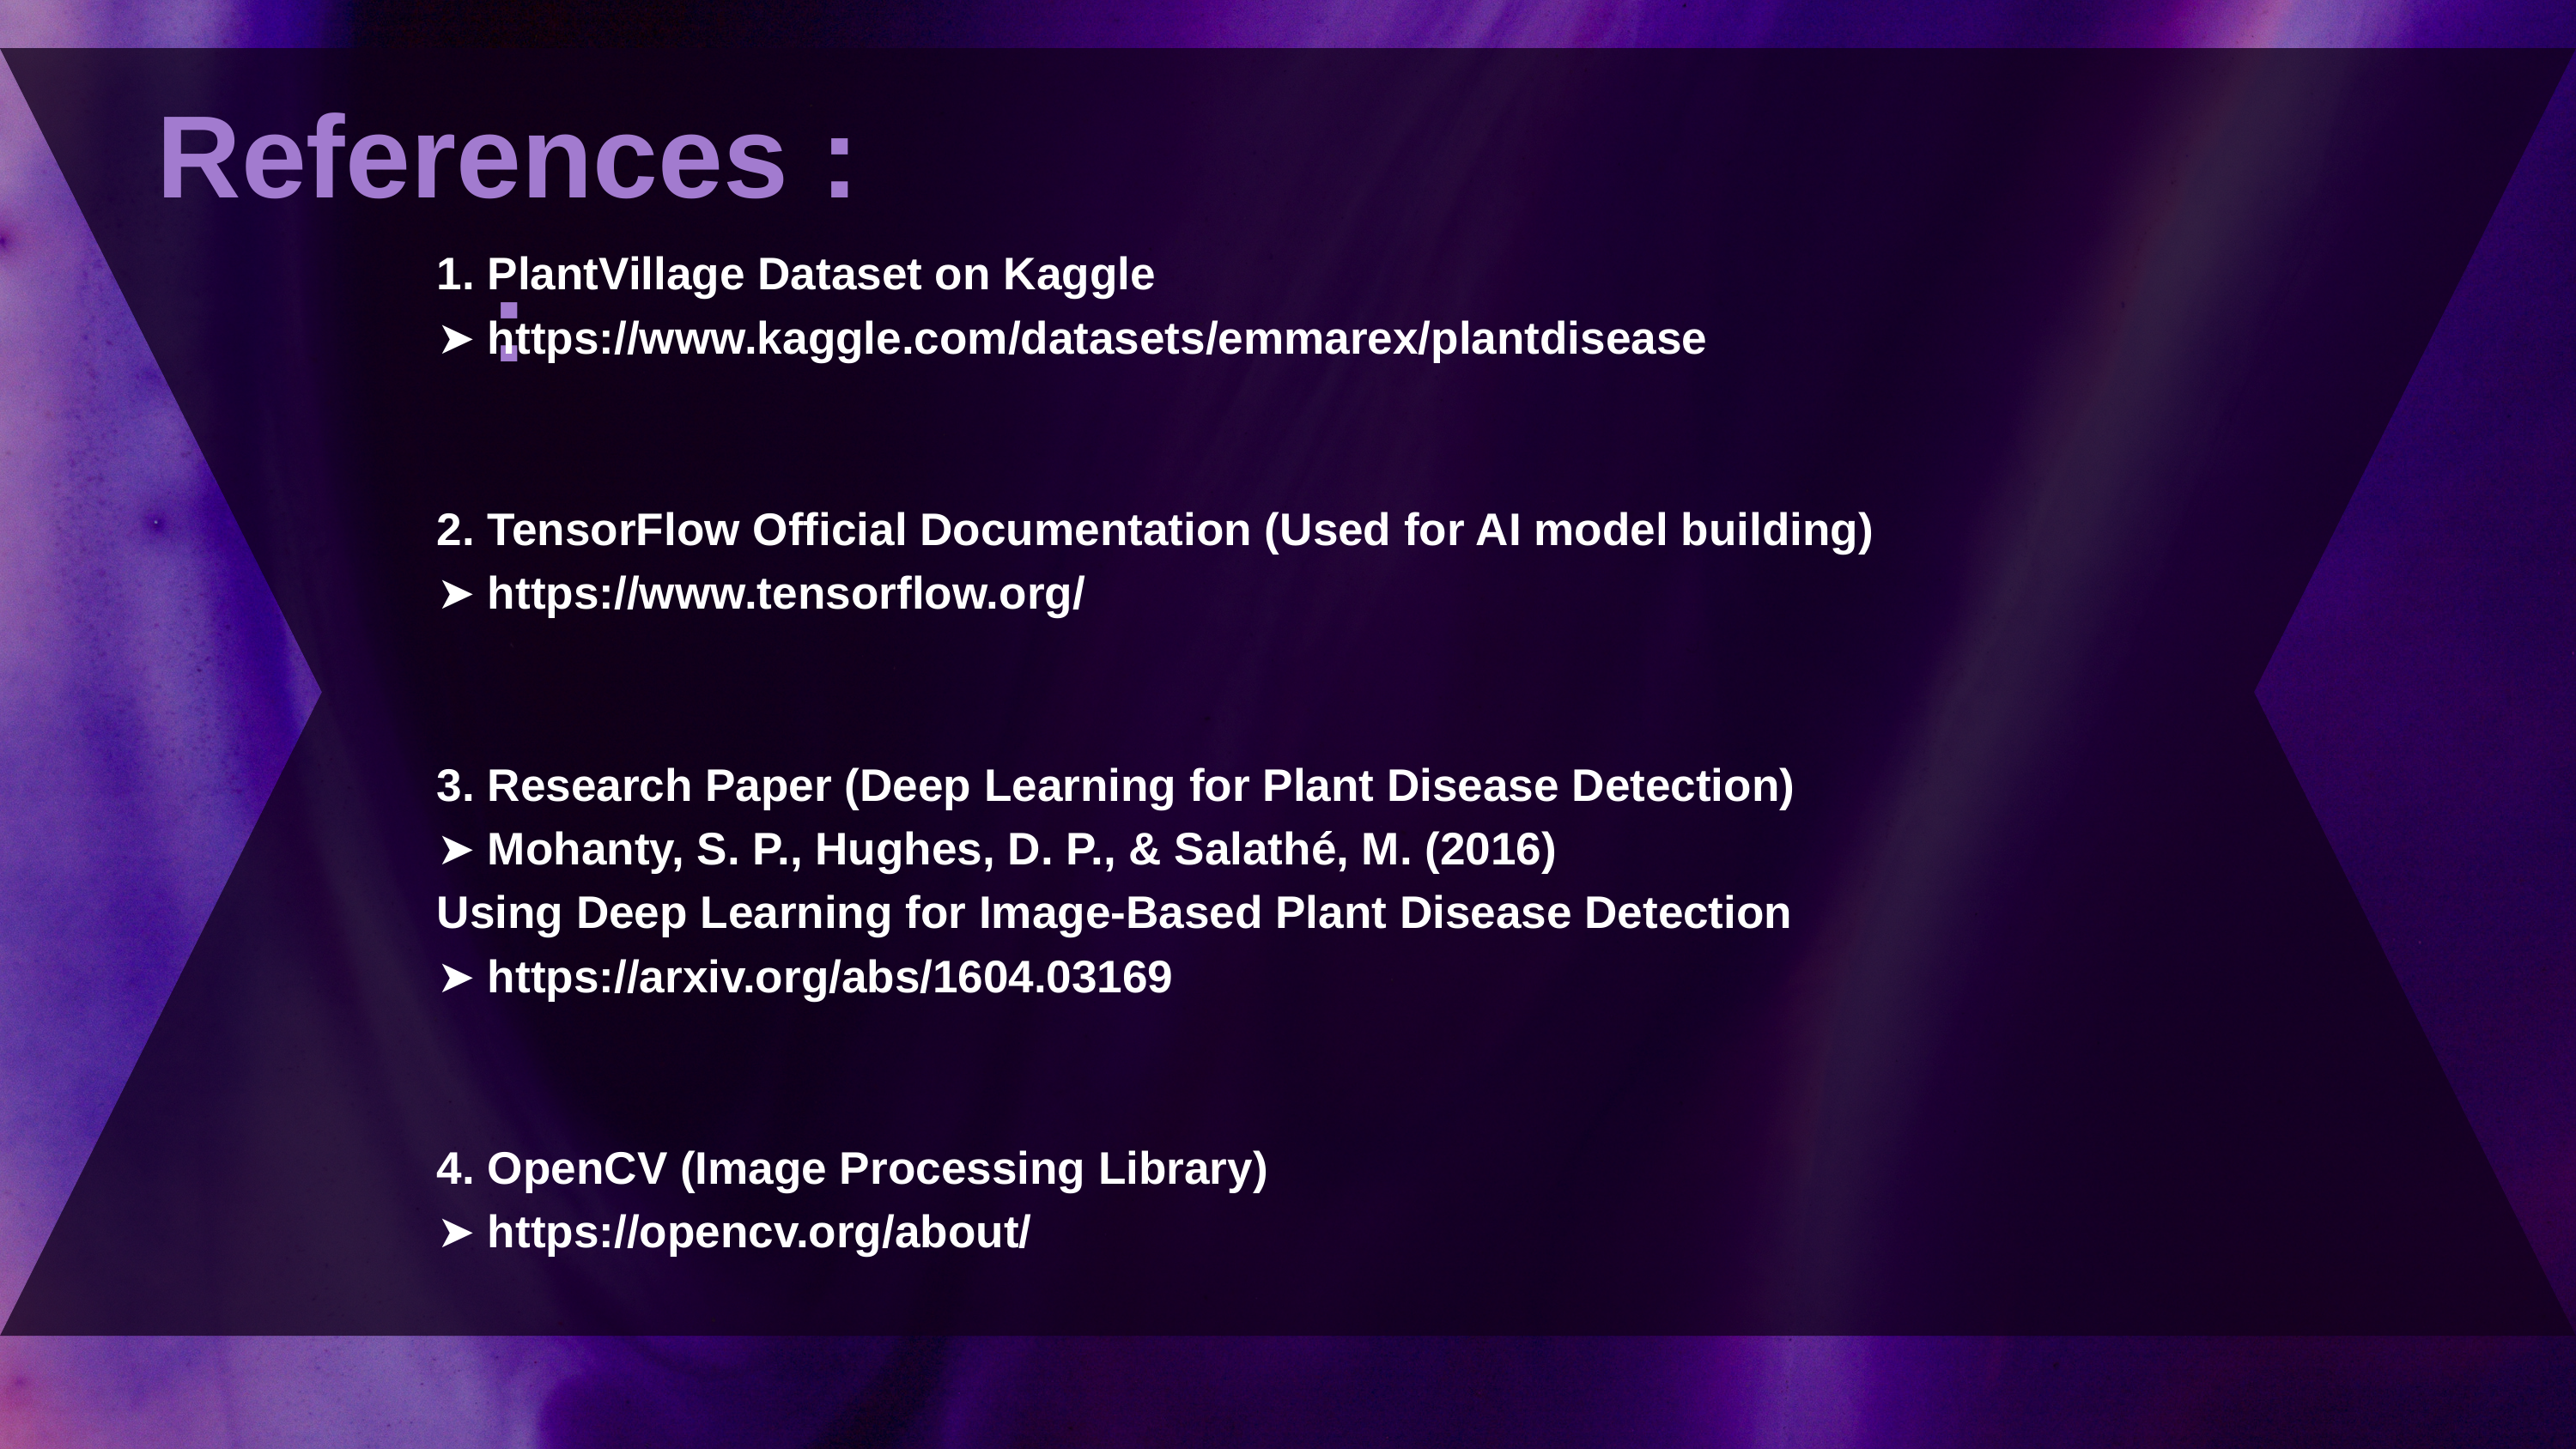

References ::

1. PlantVillage Dataset on Kaggle
➤ https://www.kaggle.com/datasets/emmarex/plantdisease

2. TensorFlow Official Documentation (Used for AI model building)
➤ https://www.tensorflow.org/

3. Research Paper (Deep Learning for Plant Disease Detection)
➤ Mohanty, S. P., Hughes, D. P., & Salathé, M. (2016)
Using Deep Learning for Image-Based Plant Disease Detection
➤ https://arxiv.org/abs/1604.03169

4. OpenCV (Image Processing Library)
➤ https://opencv.org/about/